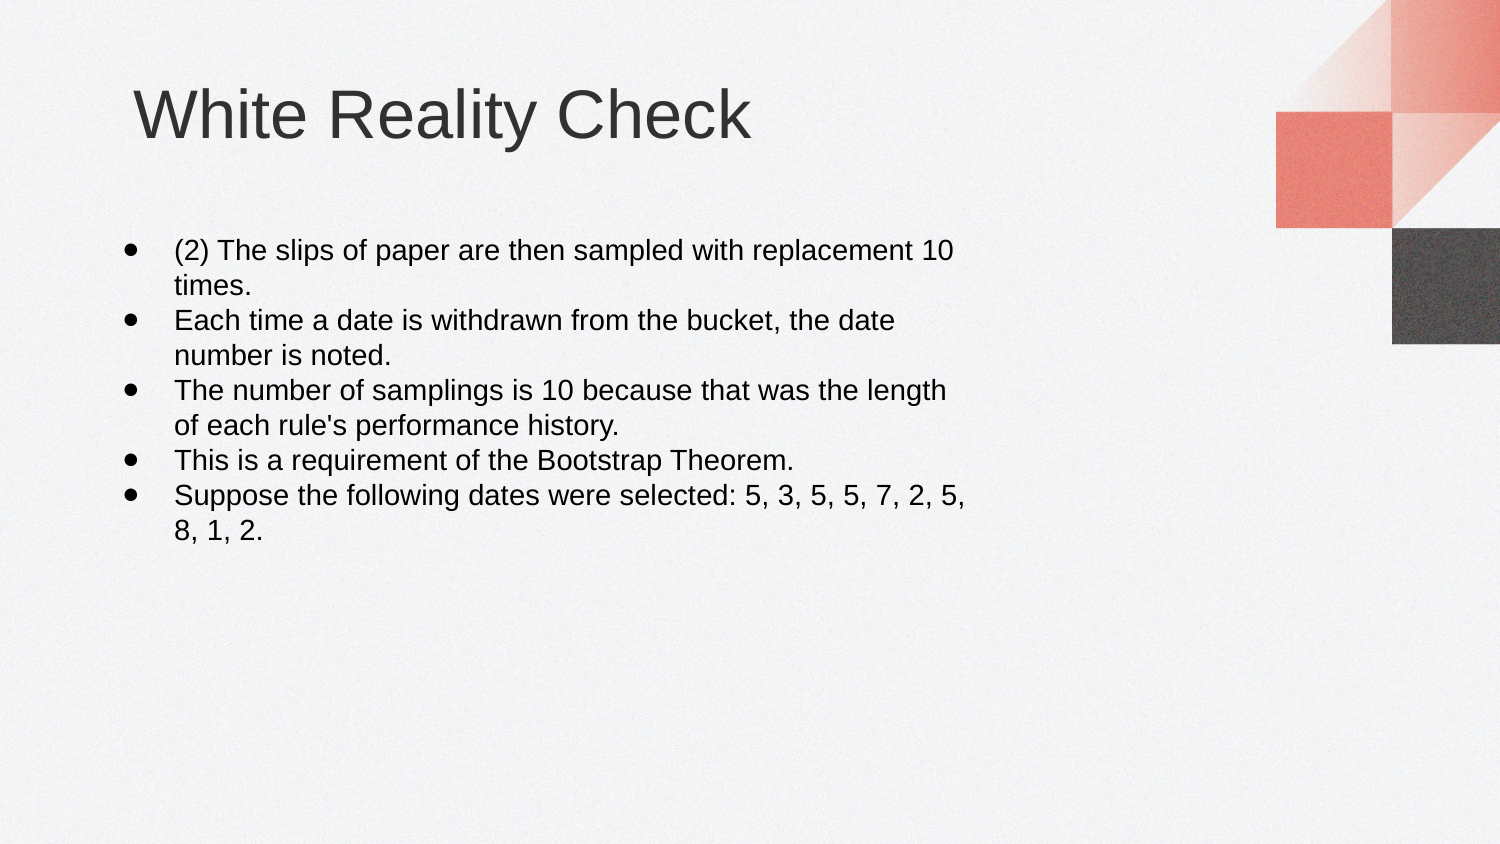

# White Reality Check
(2) The slips of paper are then sampled with replacement 10 times.
Each time a date is withdrawn from the bucket, the date number is noted.
The number of samplings is 10 because that was the length of each rule's performance history.
This is a requirement of the Bootstrap Theorem.
Suppose the following dates were selected: 5, 3, 5, 5, 7, 2, 5, 8, 1, 2.